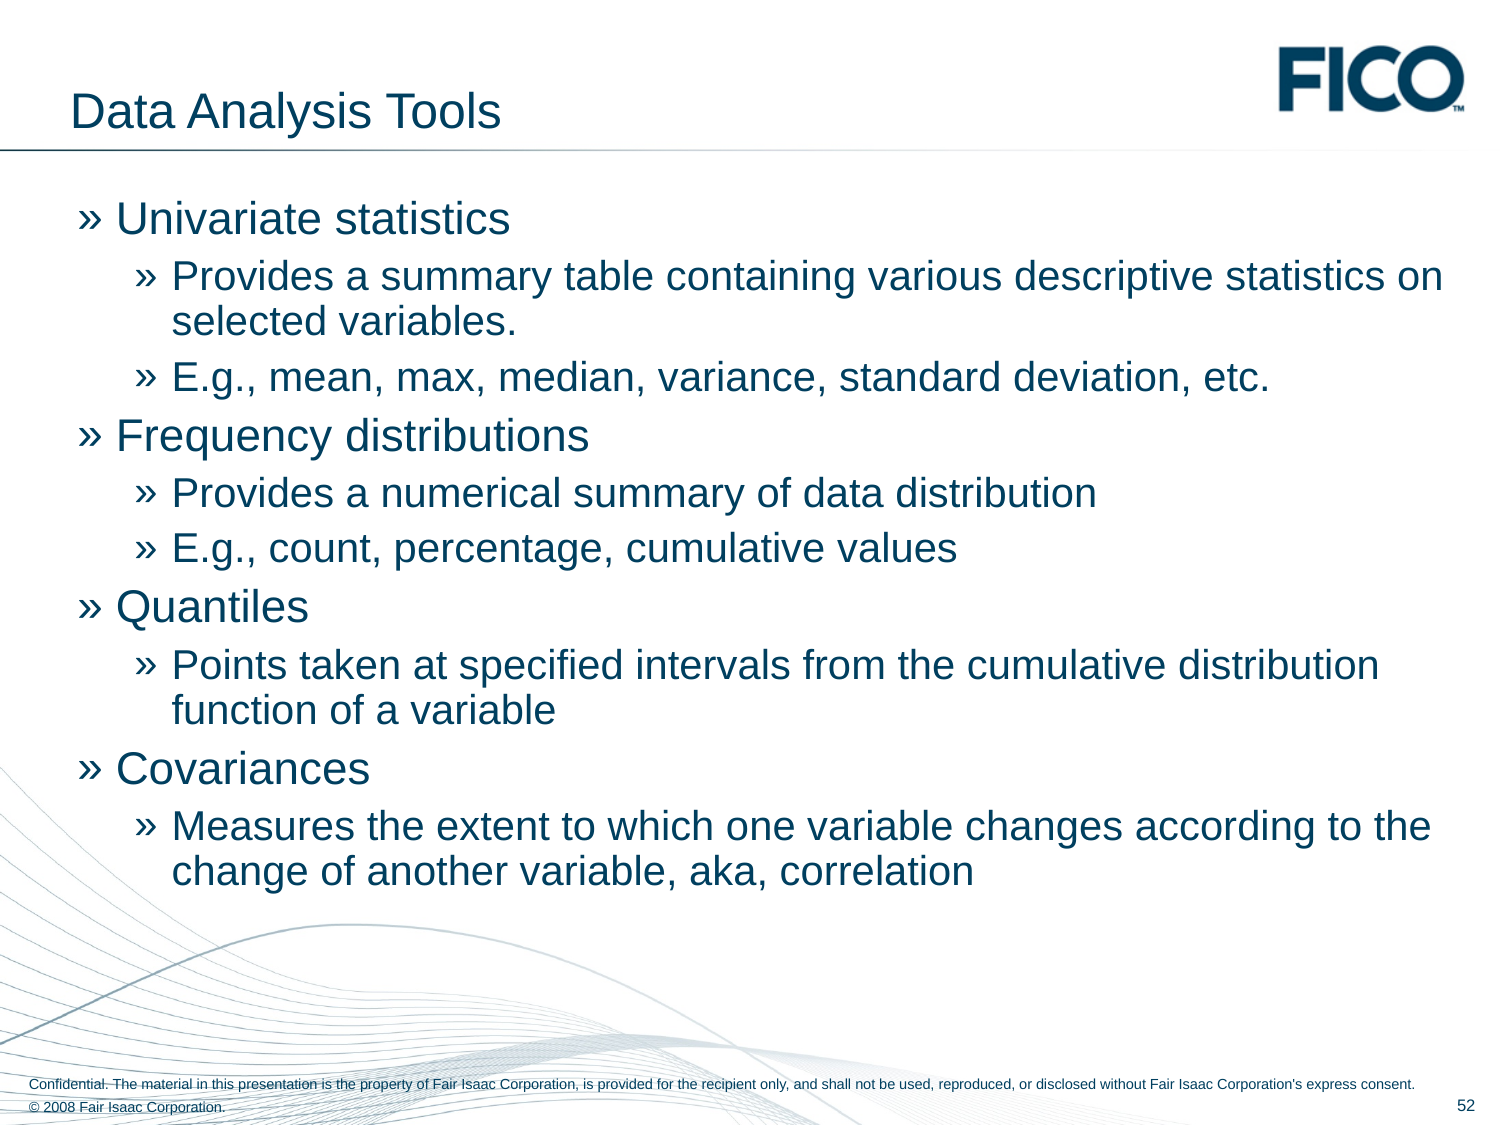

# Data Analysis Tools
Univariate statistics
Provides a summary table containing various descriptive statistics on selected variables.
E.g., mean, max, median, variance, standard deviation, etc.
Frequency distributions
Provides a numerical summary of data distribution
E.g., count, percentage, cumulative values
Quantiles
Points taken at specified intervals from the cumulative distribution function of a variable
Covariances
Measures the extent to which one variable changes according to the change of another variable, aka, correlation